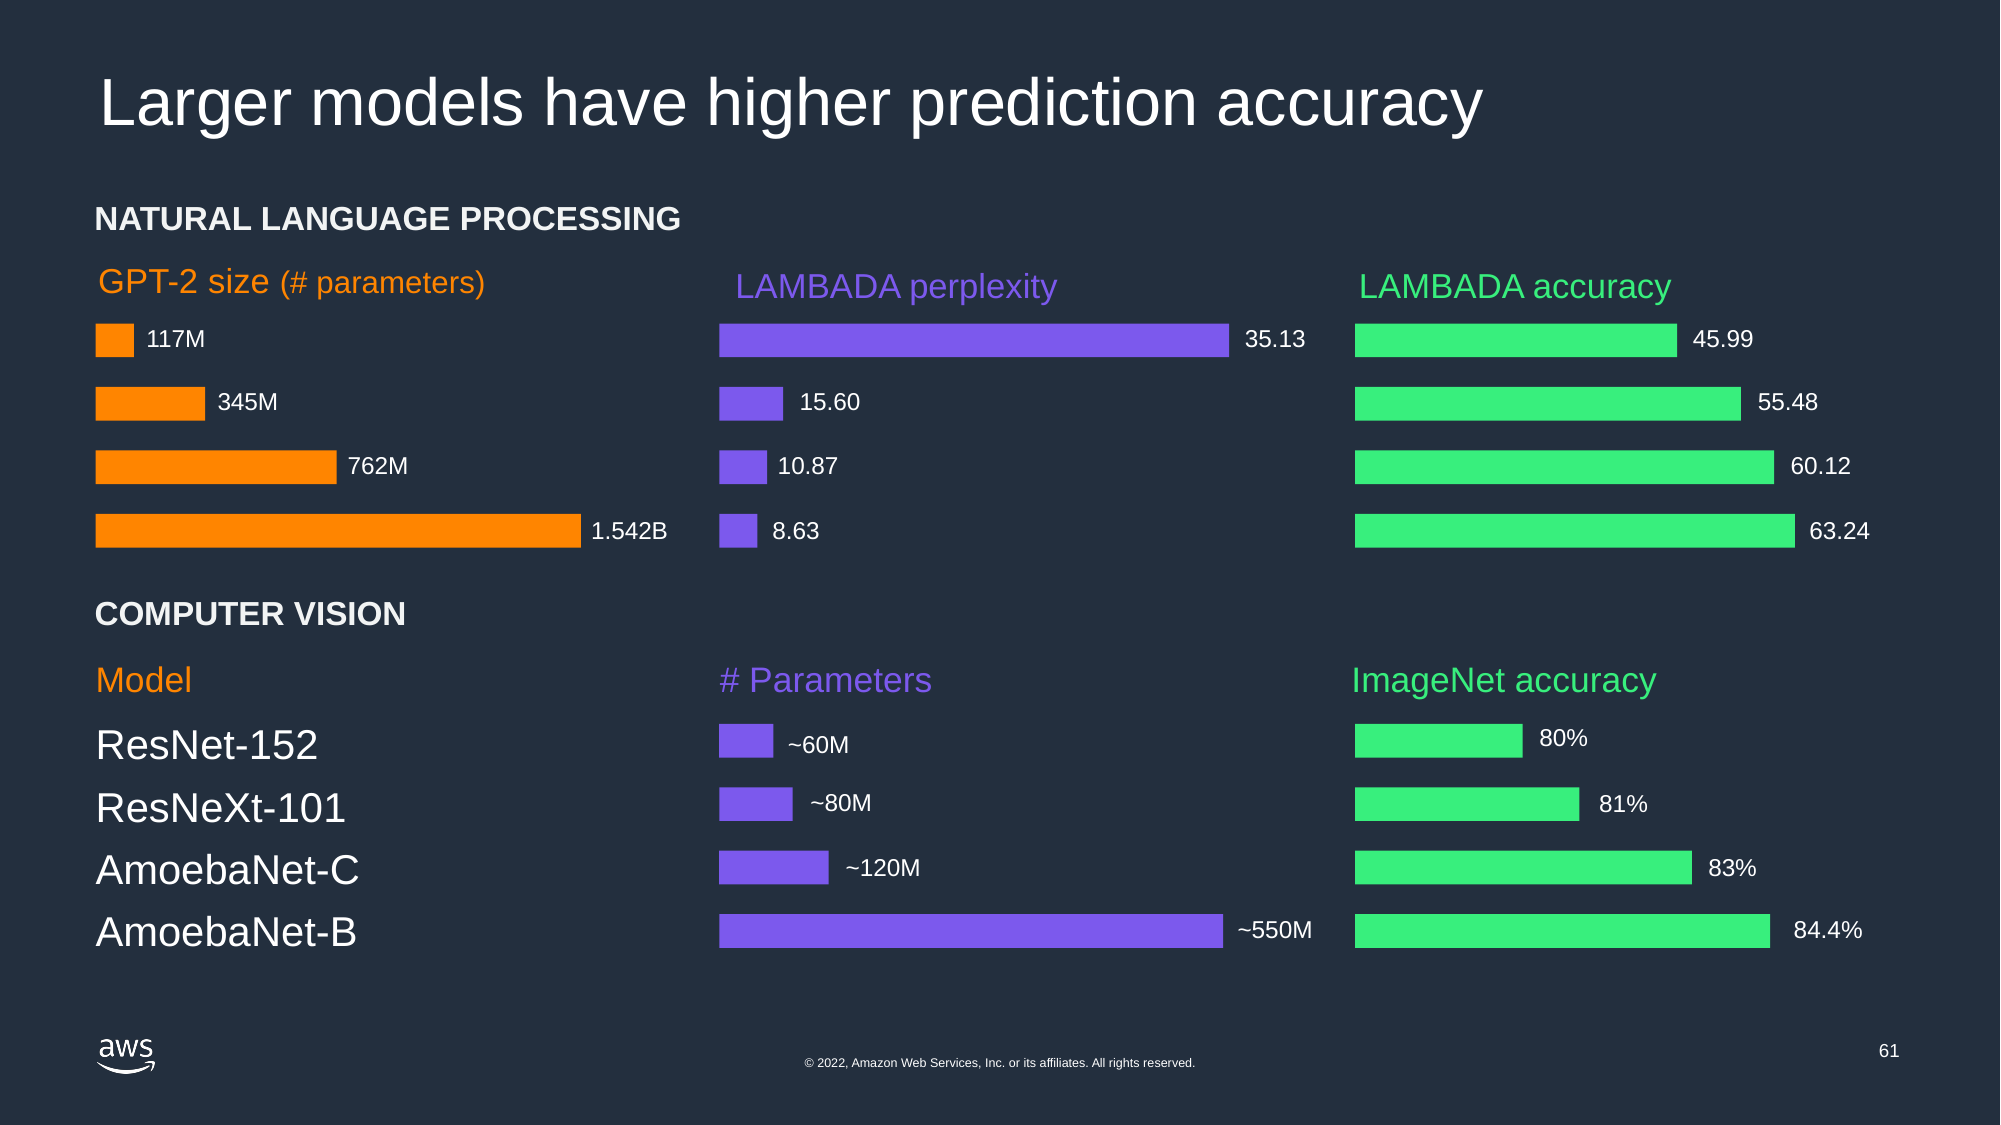

# Larger models have higher prediction accuracy
NATURAL LANGUAGE PROCESSING
GPT-2 size (# parameters)
LAMBADA perplexity
LAMBADA accuracy

35.13

15.60

10.87

8.63

45.99

55.48

60.12

63.24

117M

345M

762M

1.542B
COMPUTER VISION
| Model | # Parameters | ImageNet accuracy |
| --- | --- | --- |
| ResNet-152 |  |  |
| ResNeXt-101 |  |  |
| AmoebaNet-C |  |  |
| AmoebaNet-B |  |  |

~60M

~80M

~120M

~550M

80%

81%

83%

84.4%
61